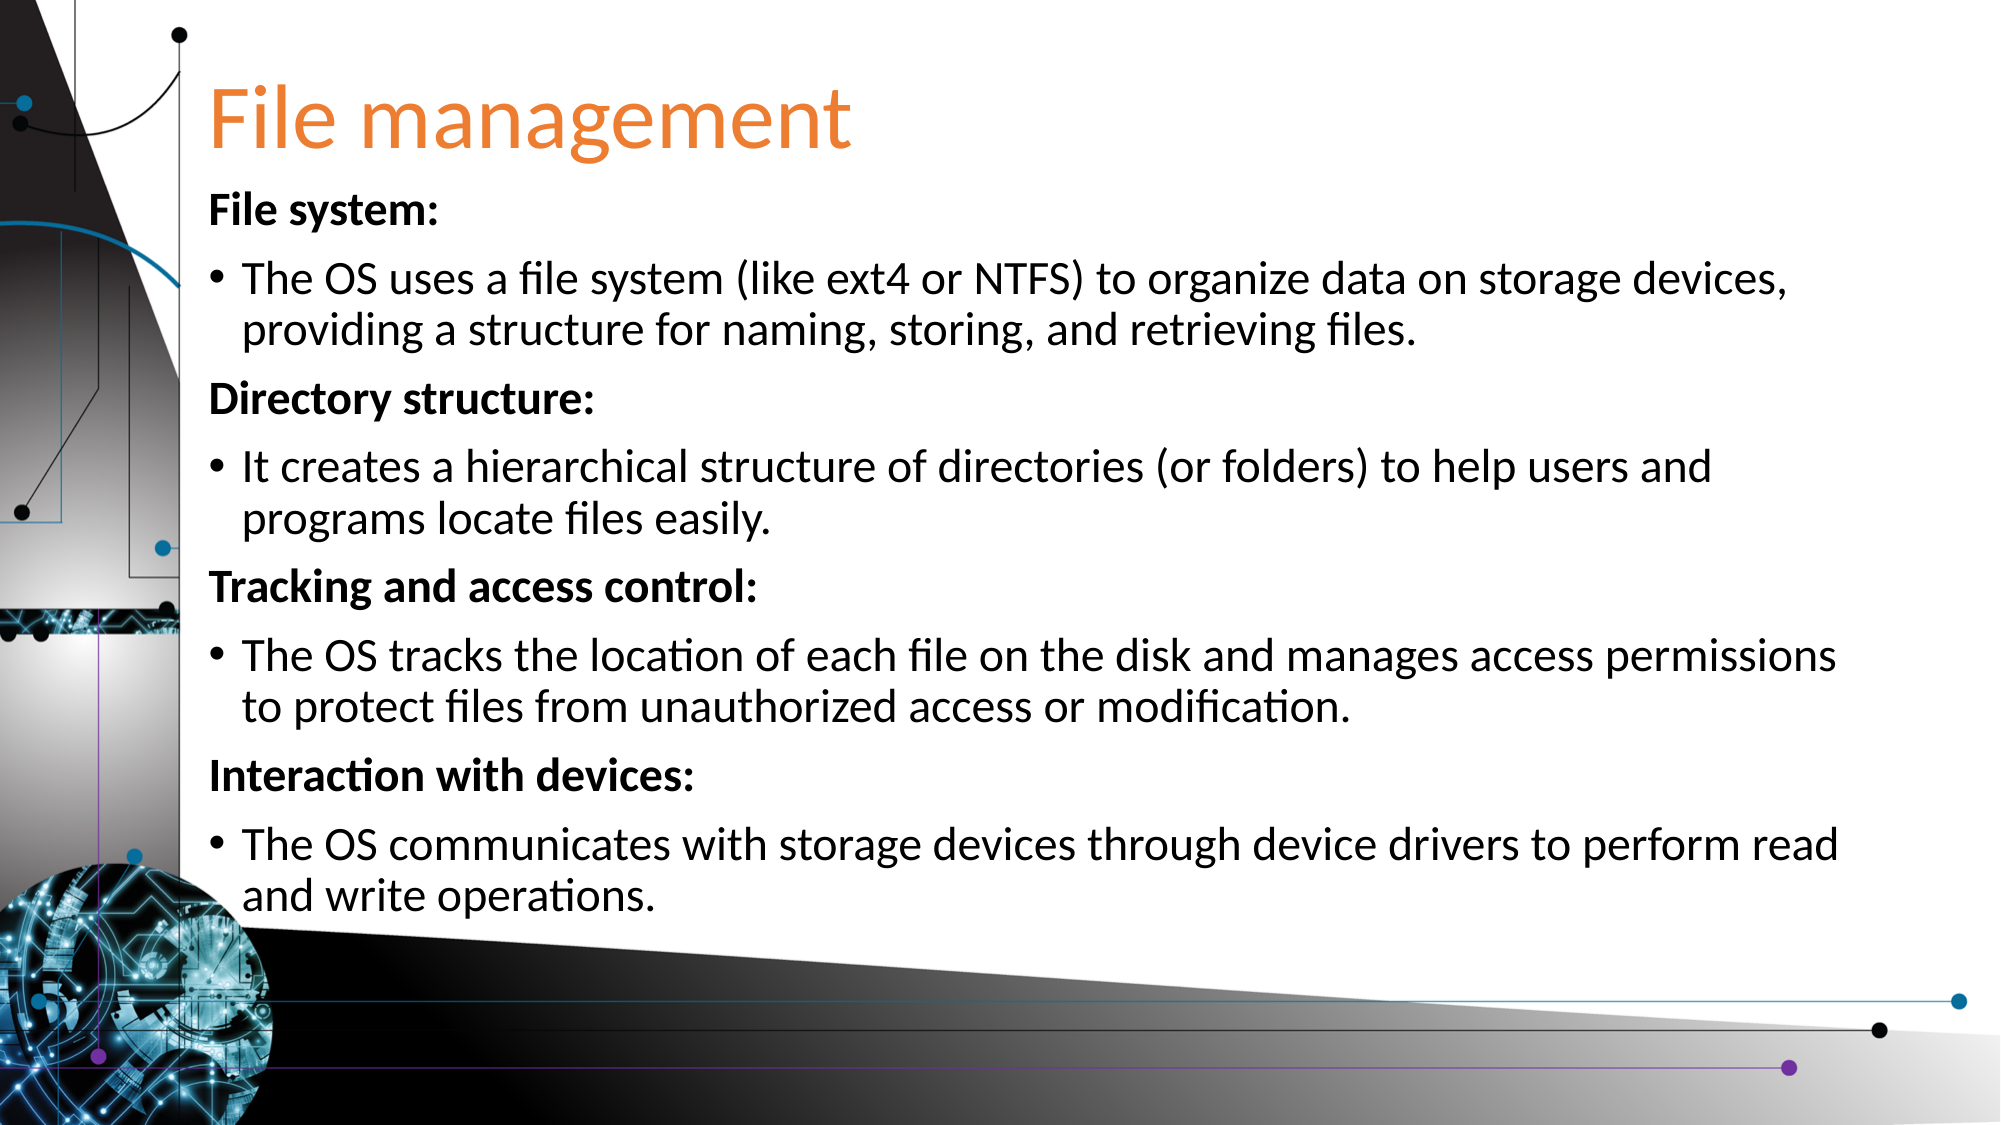

# File management
File system:
The OS uses a file system (like ext4 or NTFS) to organize data on storage devices, providing a structure for naming, storing, and retrieving files.
Directory structure:
It creates a hierarchical structure of directories (or folders) to help users and programs locate files easily.
Tracking and access control:
The OS tracks the location of each file on the disk and manages access permissions to protect files from unauthorized access or modification.
Interaction with devices:
The OS communicates with storage devices through device drivers to perform read and write operations.